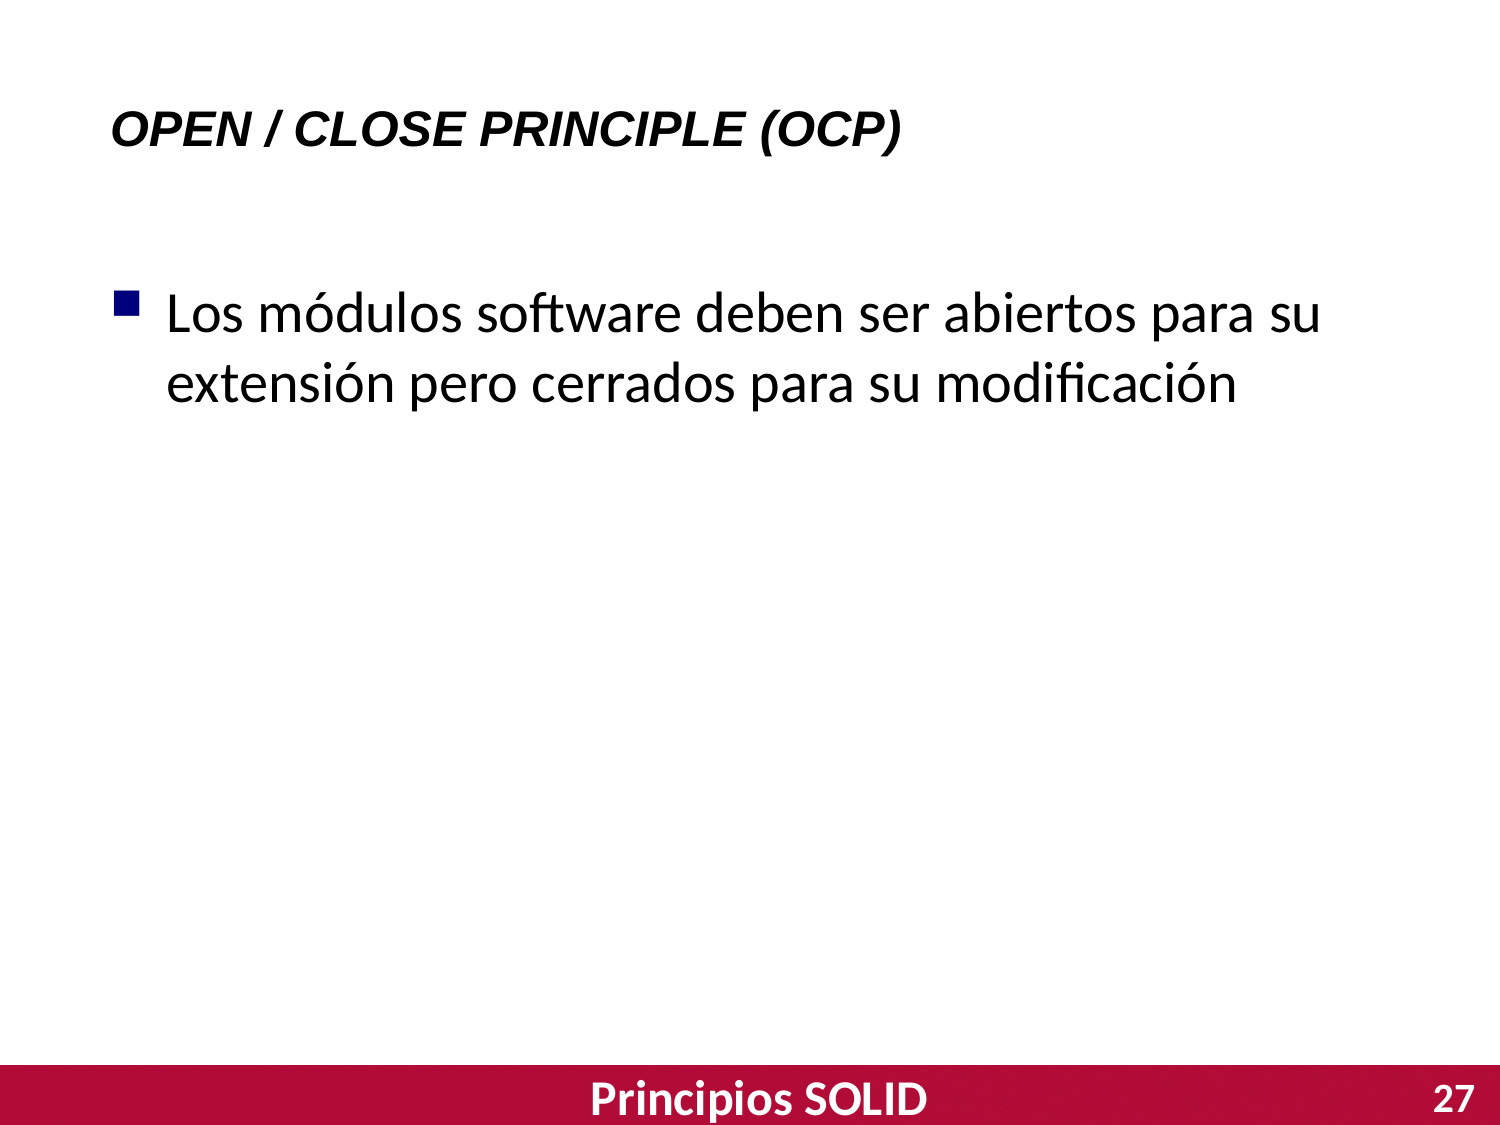

OPEN / CLOSE PRINCIPLE (OCP)
Los módulos software deben ser abiertos para su extensión pero cerrados para su modificación
Principios SOLID